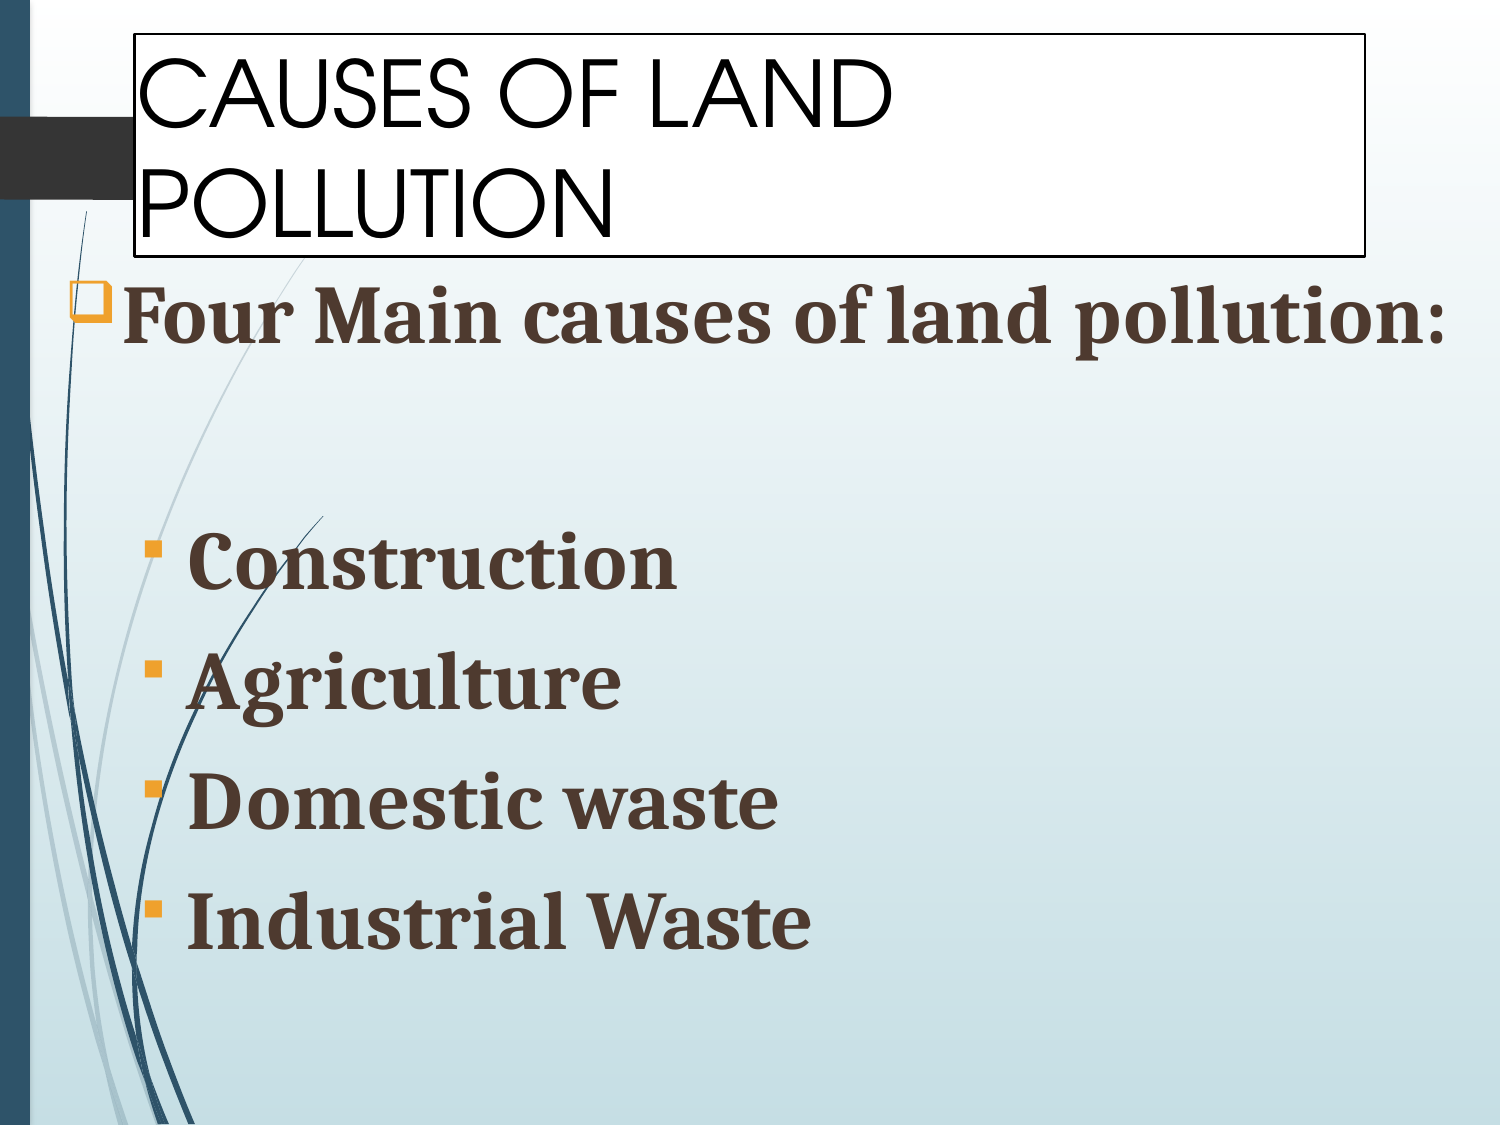

# CAUSES OF LAND POLLUTION
Four Main causes of land pollution:

Construction
Agriculture
Domestic waste
Industrial Waste